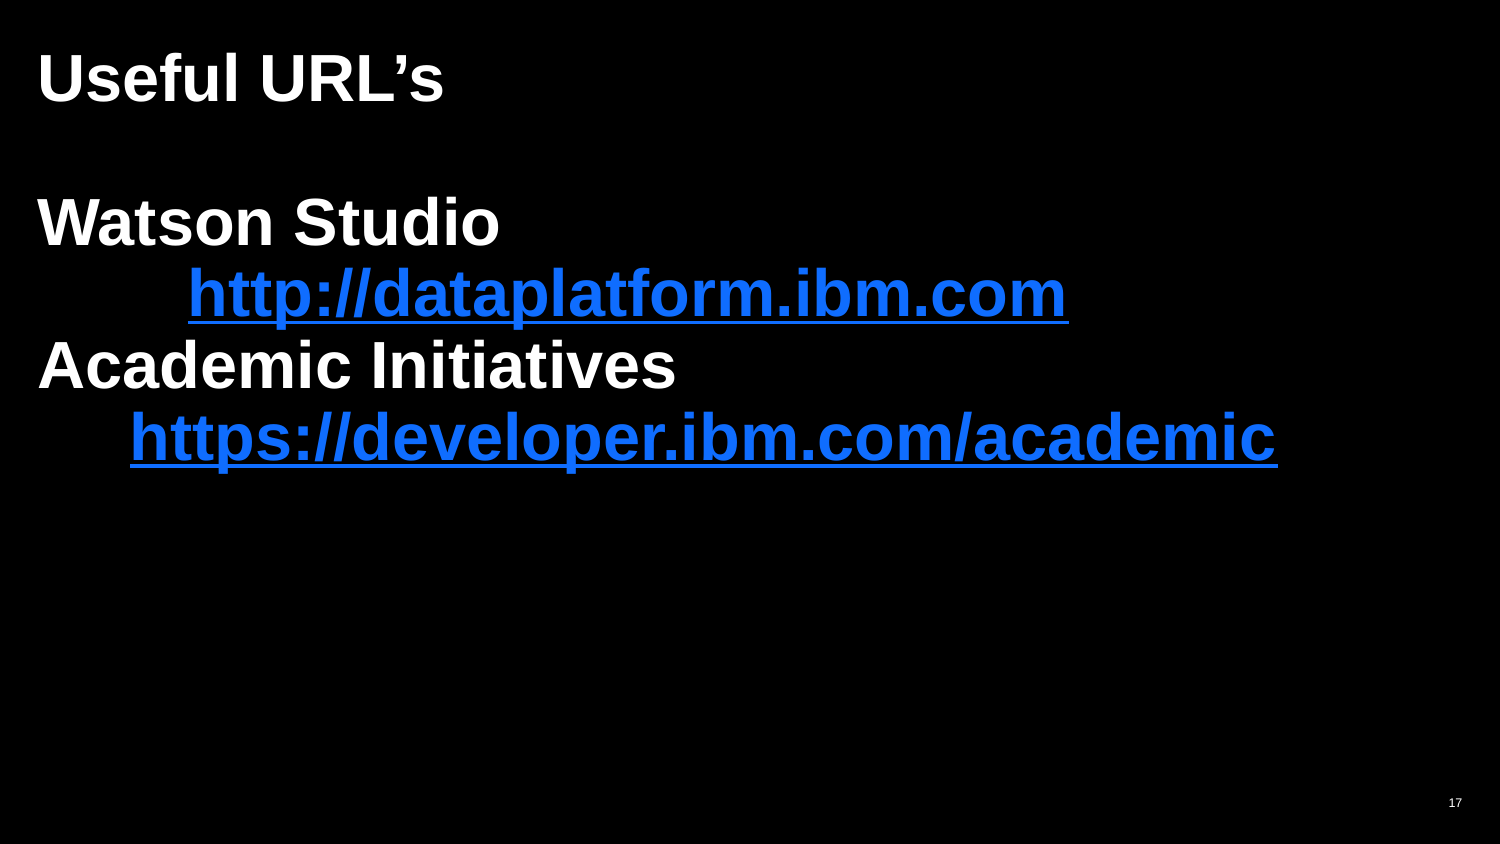

# Useful URL’s Watson Studio http://dataplatform.ibm.com Academic Initiatives https://developer.ibm.com/academic
17